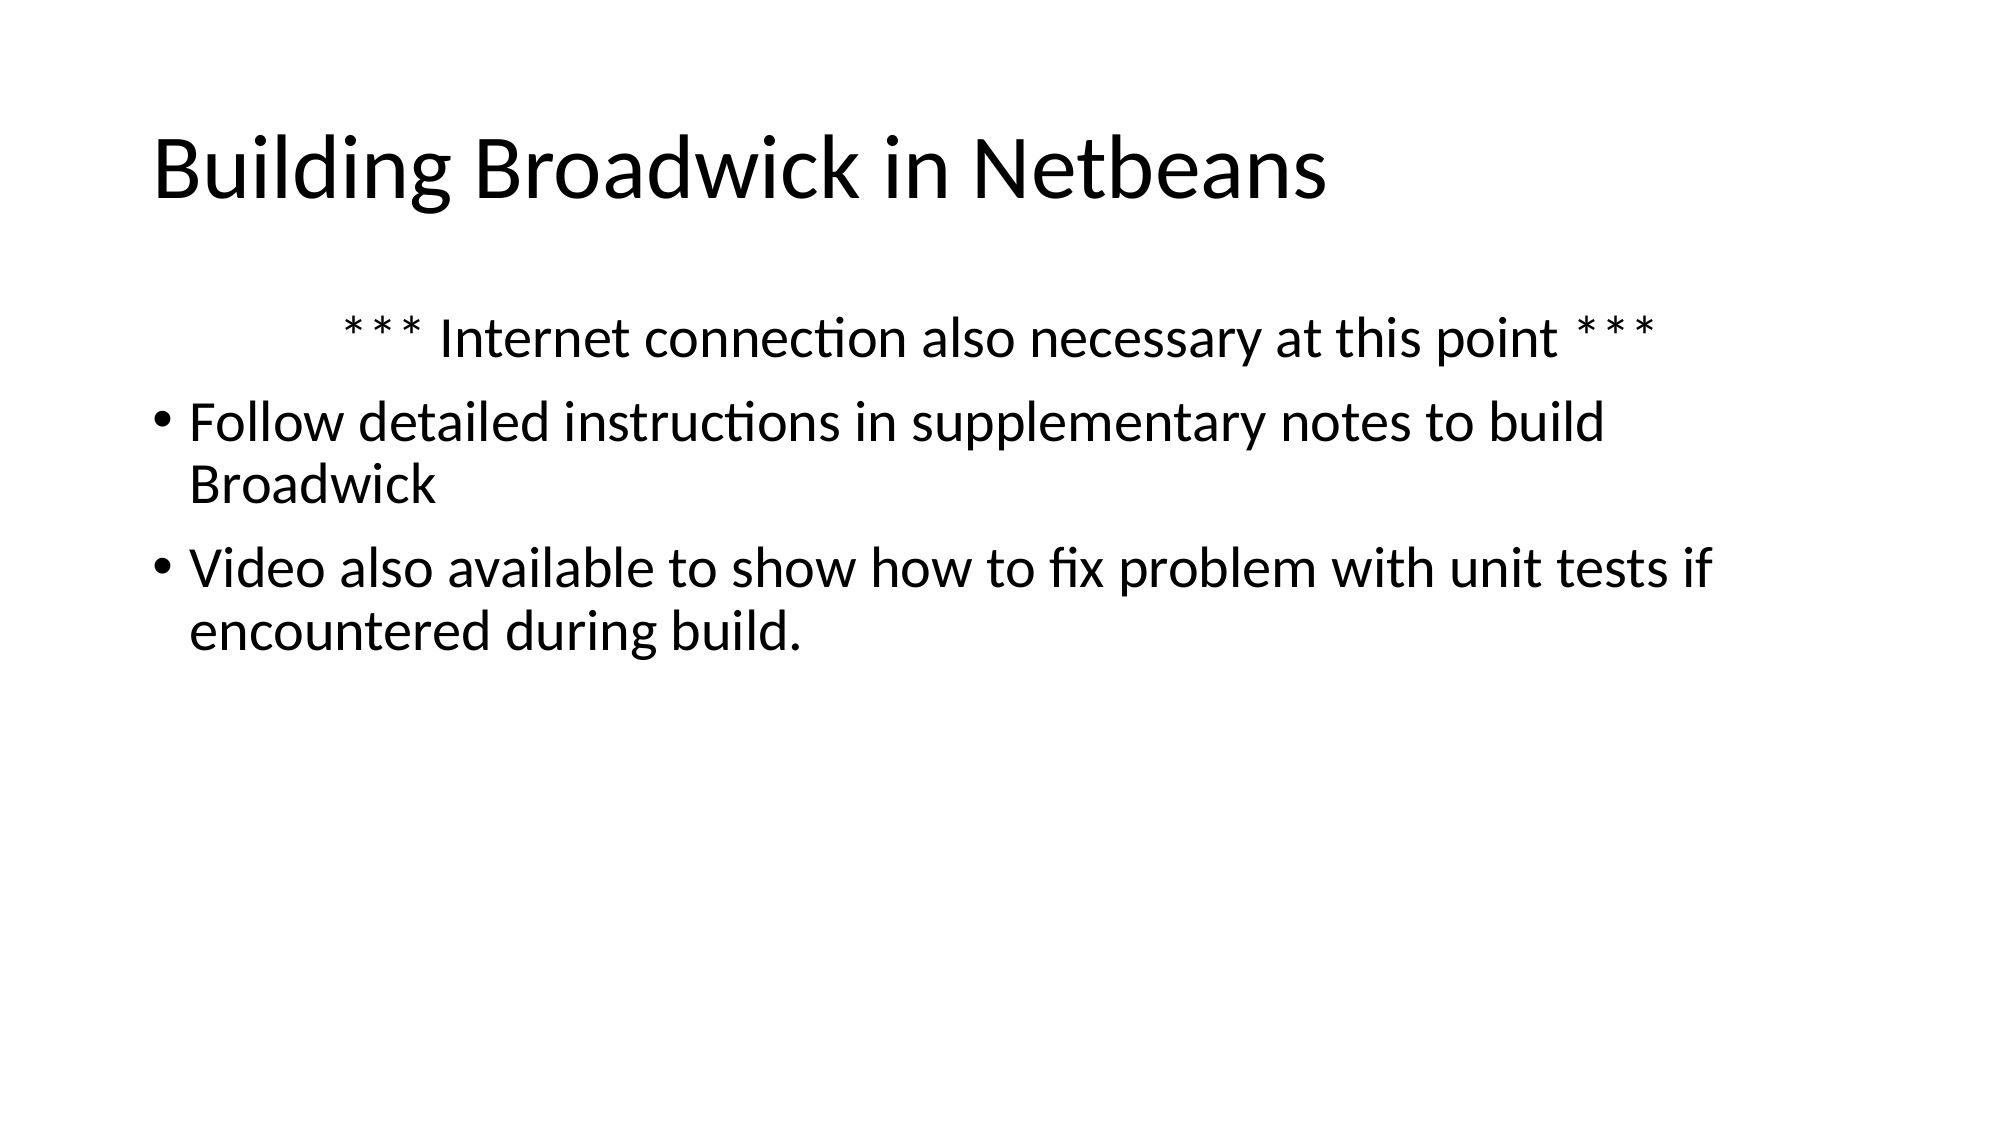

# Building Broadwick in Netbeans
*** Internet connection also necessary at this point ***
Follow detailed instructions in supplementary notes to build Broadwick
Video also available to show how to fix problem with unit tests if encountered during build.